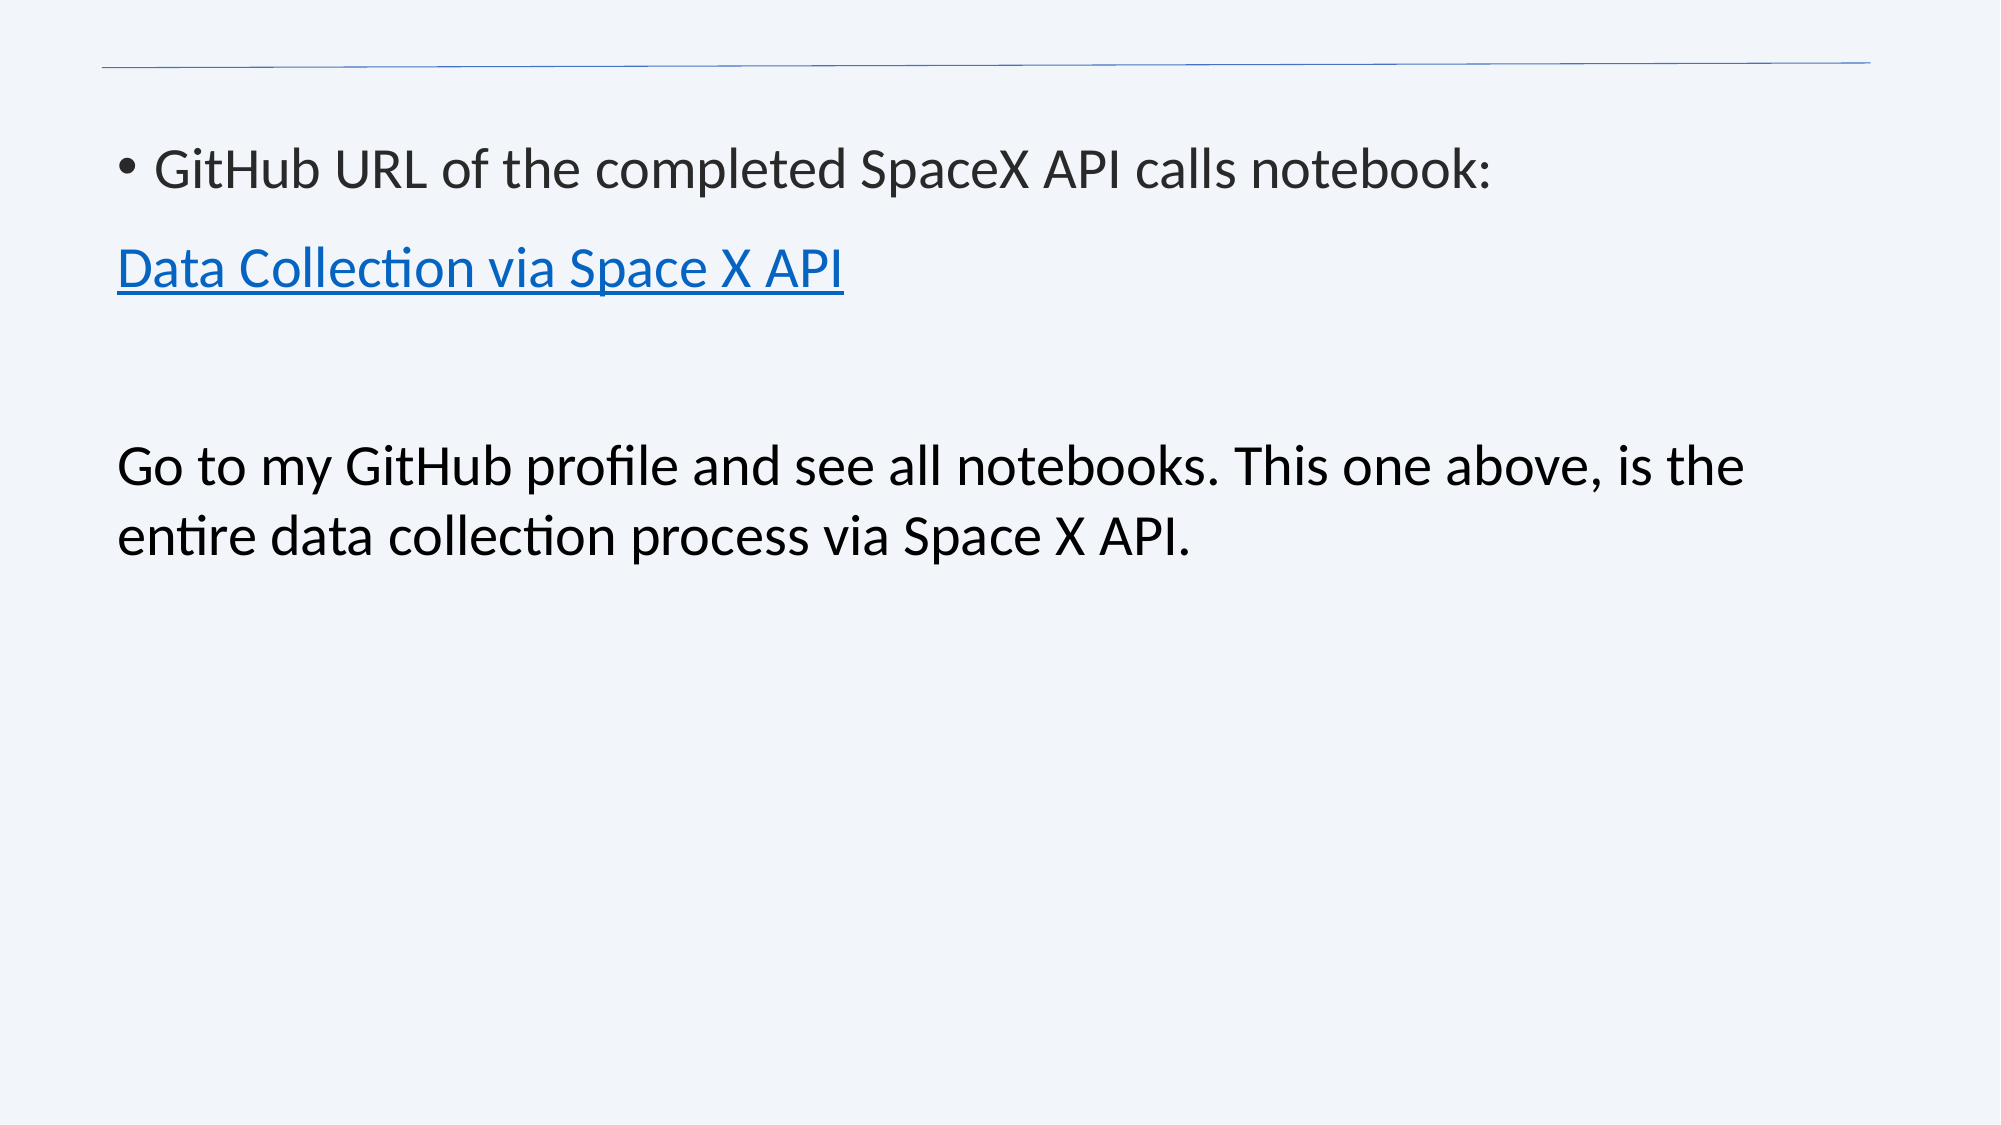

GitHub URL of the completed SpaceX API calls notebook:
Data Collection via Space X API

Go to my GitHub profile and see all notebooks. This one above, is the entire data collection process via Space X API.